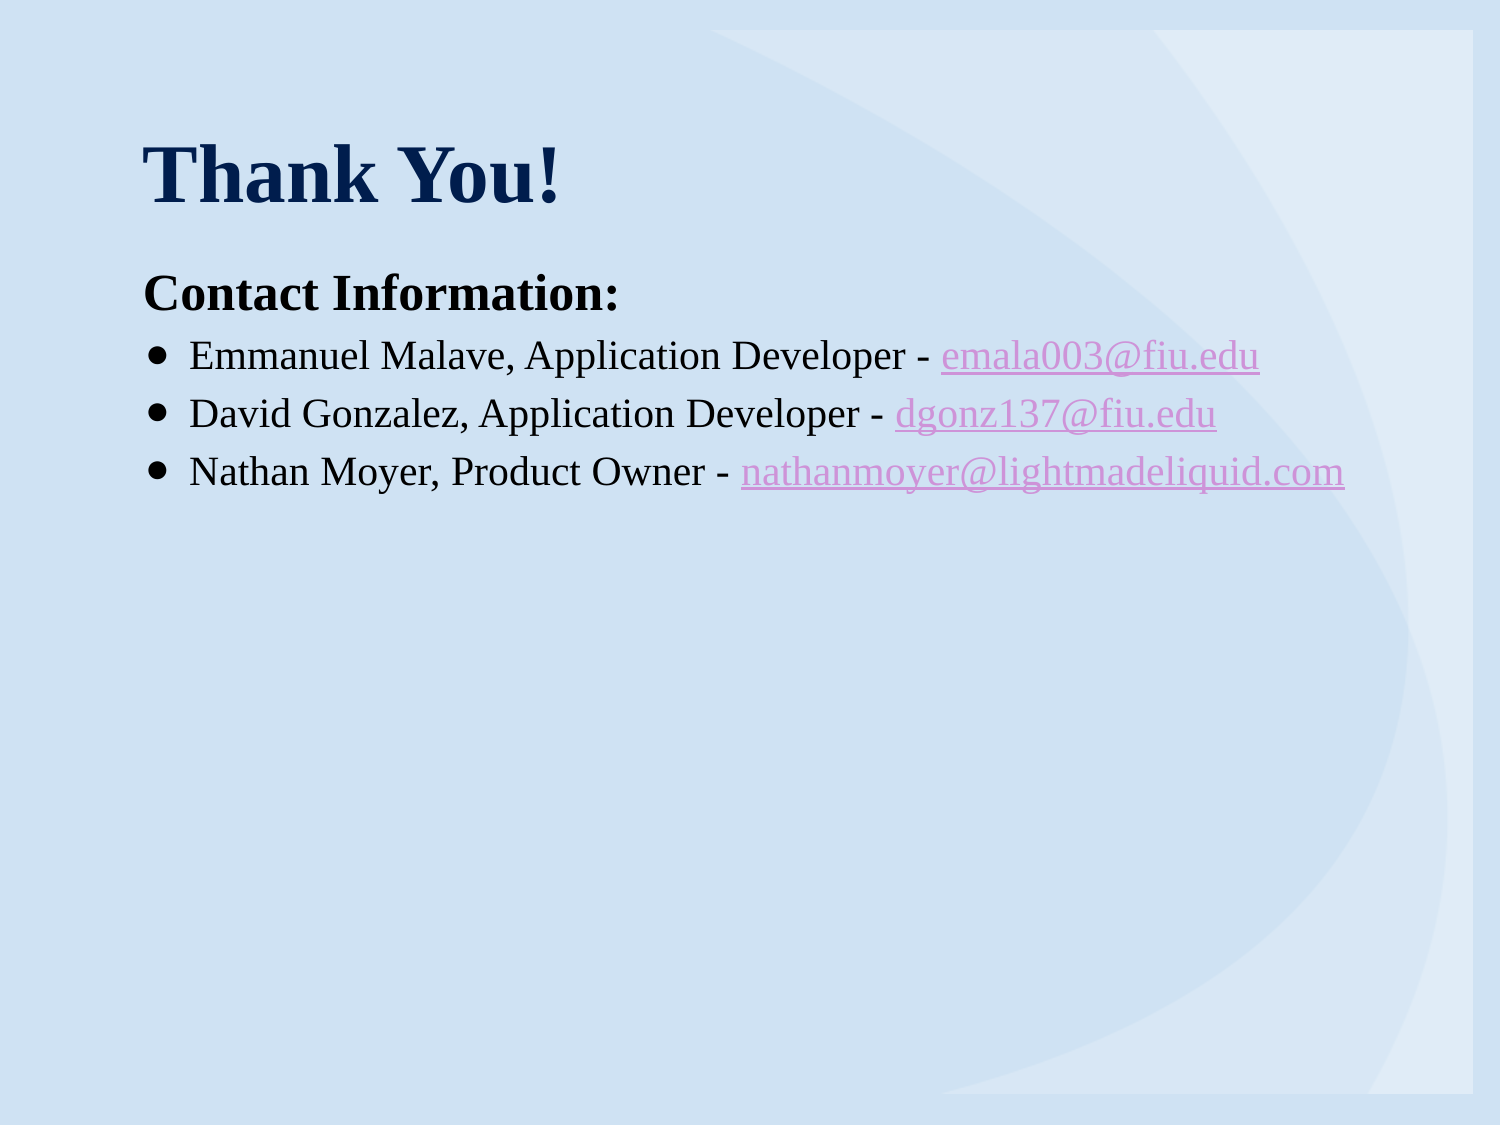

# Thank You!
Contact Information:
Emmanuel Malave, Application Developer - emala003@fiu.edu
David Gonzalez, Application Developer - dgonz137@fiu.edu
Nathan Moyer, Product Owner - nathanmoyer@lightmadeliquid.com